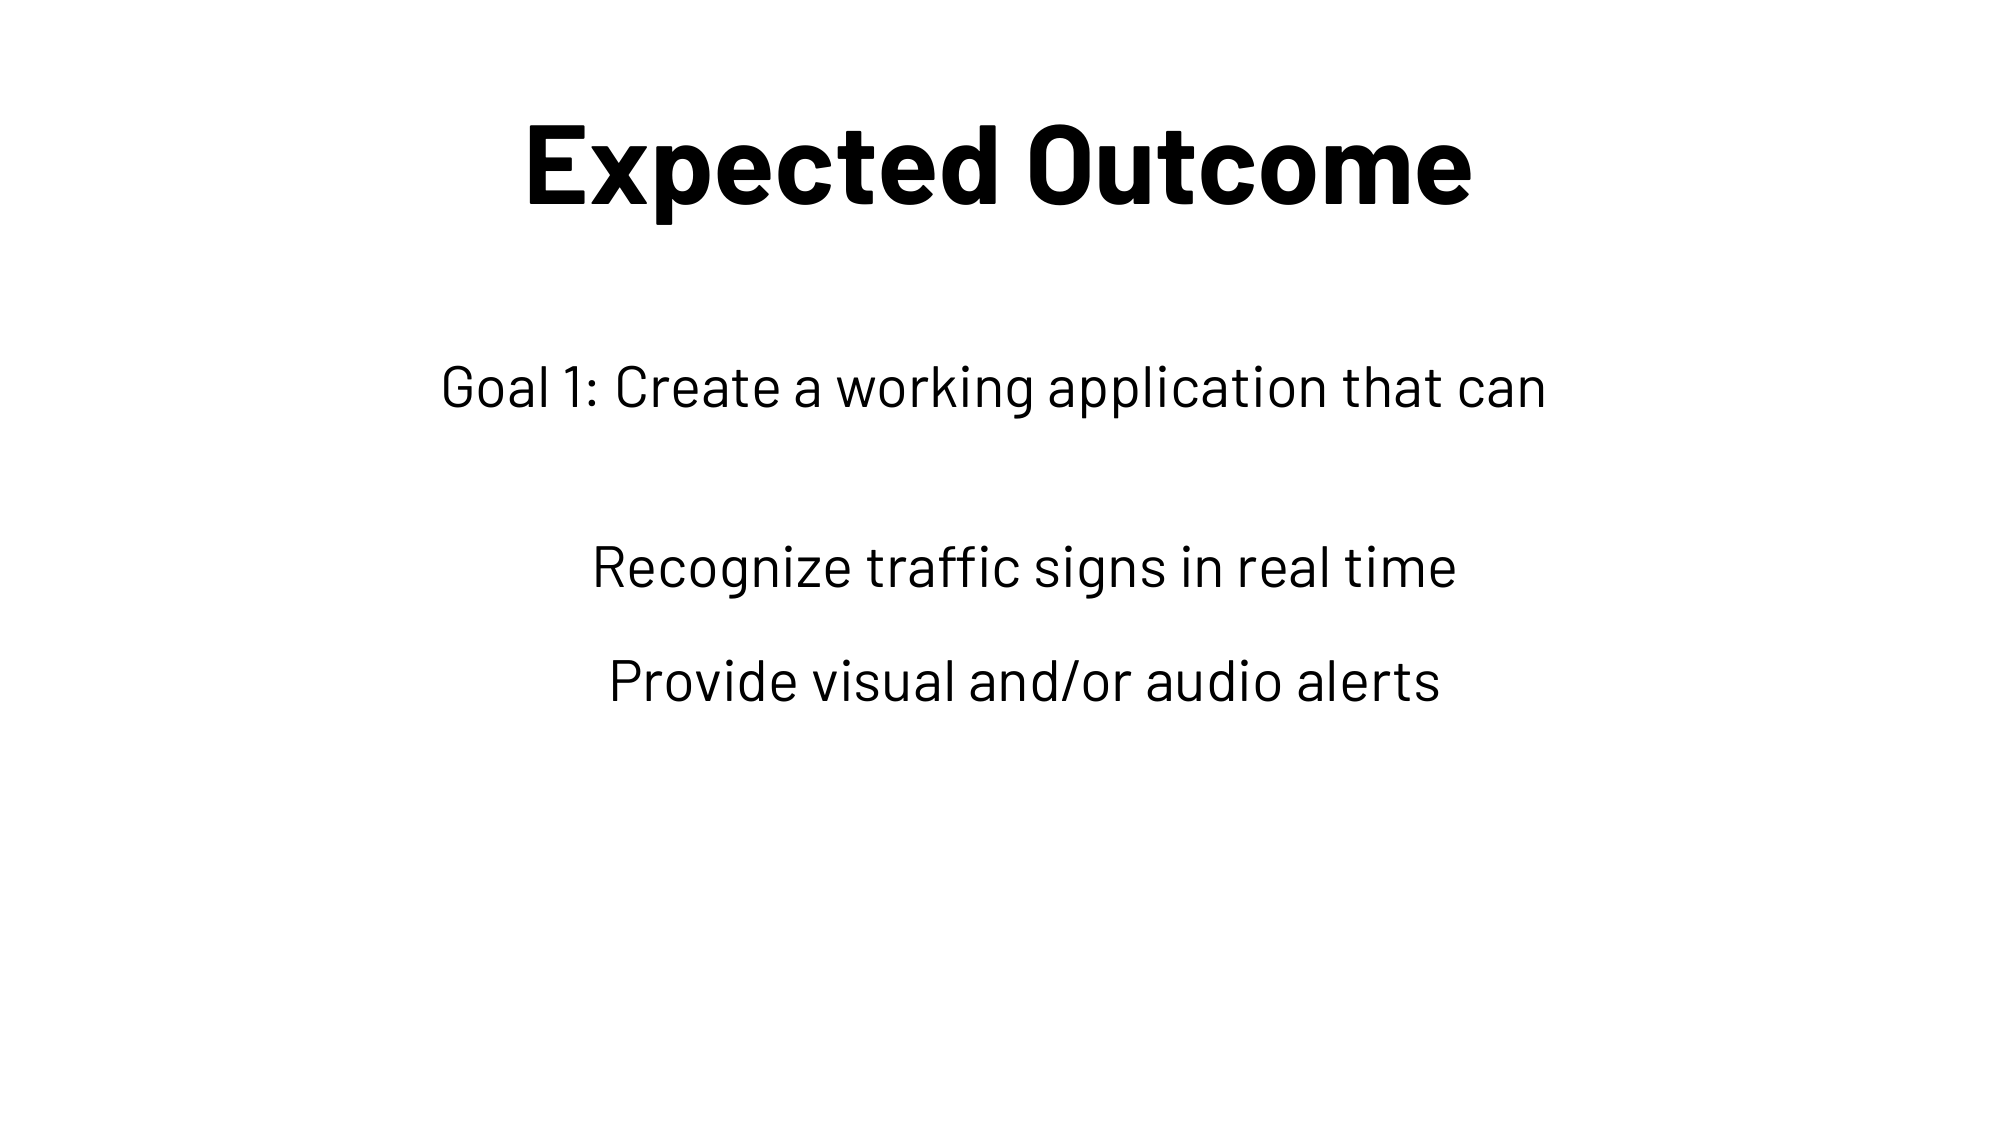

# Expected Outcome
Goal 1: Create a working application that can
Recognize traffic signs in real time

Provide visual and/or audio alerts
Goal 2: Obtain hands on experience with
Computer Vision

AI Model Training
Python Based Application Development